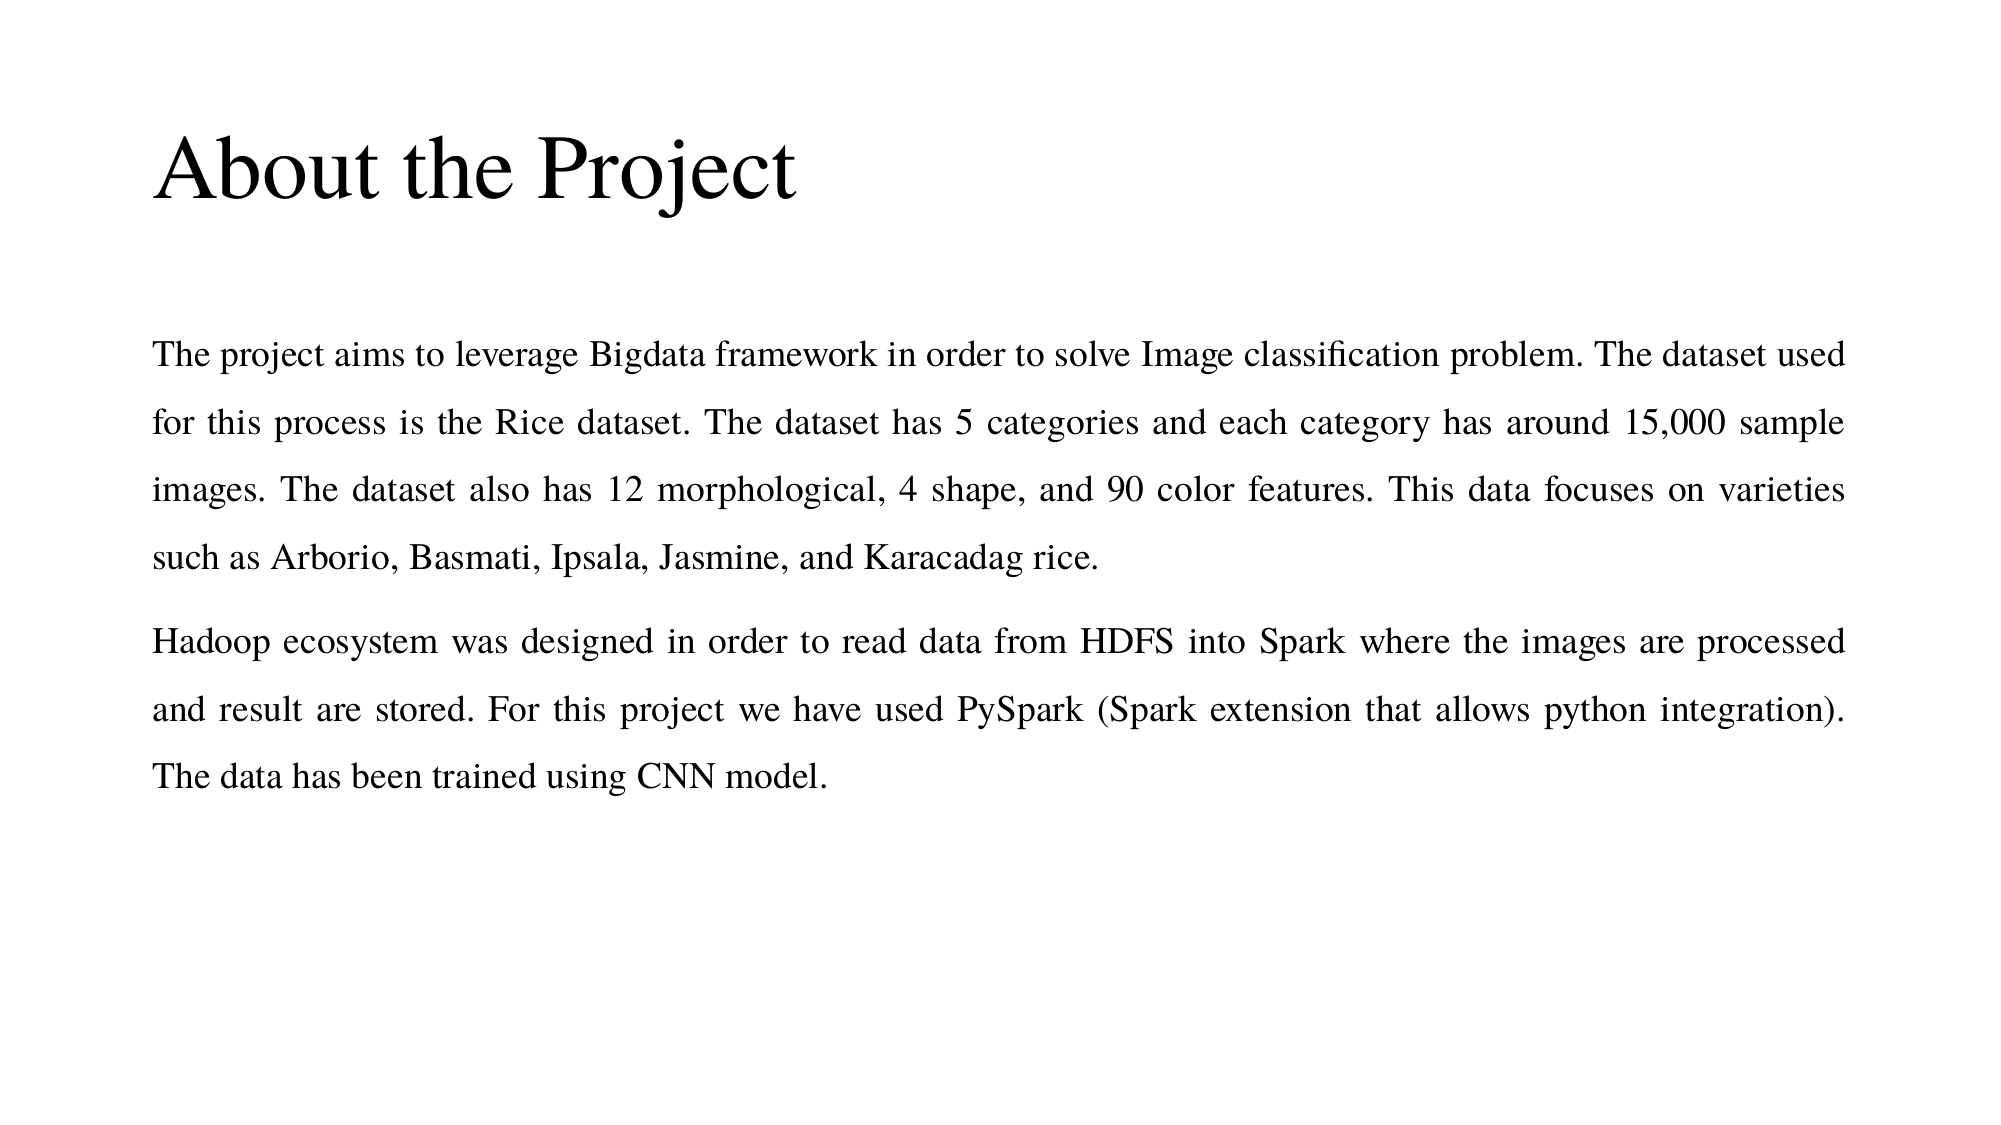

# About the Project
The project aims to leverage Bigdata framework in order to solve Image classification problem. The dataset used for this process is the Rice dataset. The dataset has 5 categories and each category has around 15,000 sample images. The dataset also has 12 morphological, 4 shape, and 90 color features. This data focuses on varieties such as Arborio, Basmati, Ipsala, Jasmine, and Karacadag rice.
Hadoop ecosystem was designed in order to read data from HDFS into Spark where the images are processed and result are stored. For this project we have used PySpark (Spark extension that allows python integration). The data has been trained using CNN model.